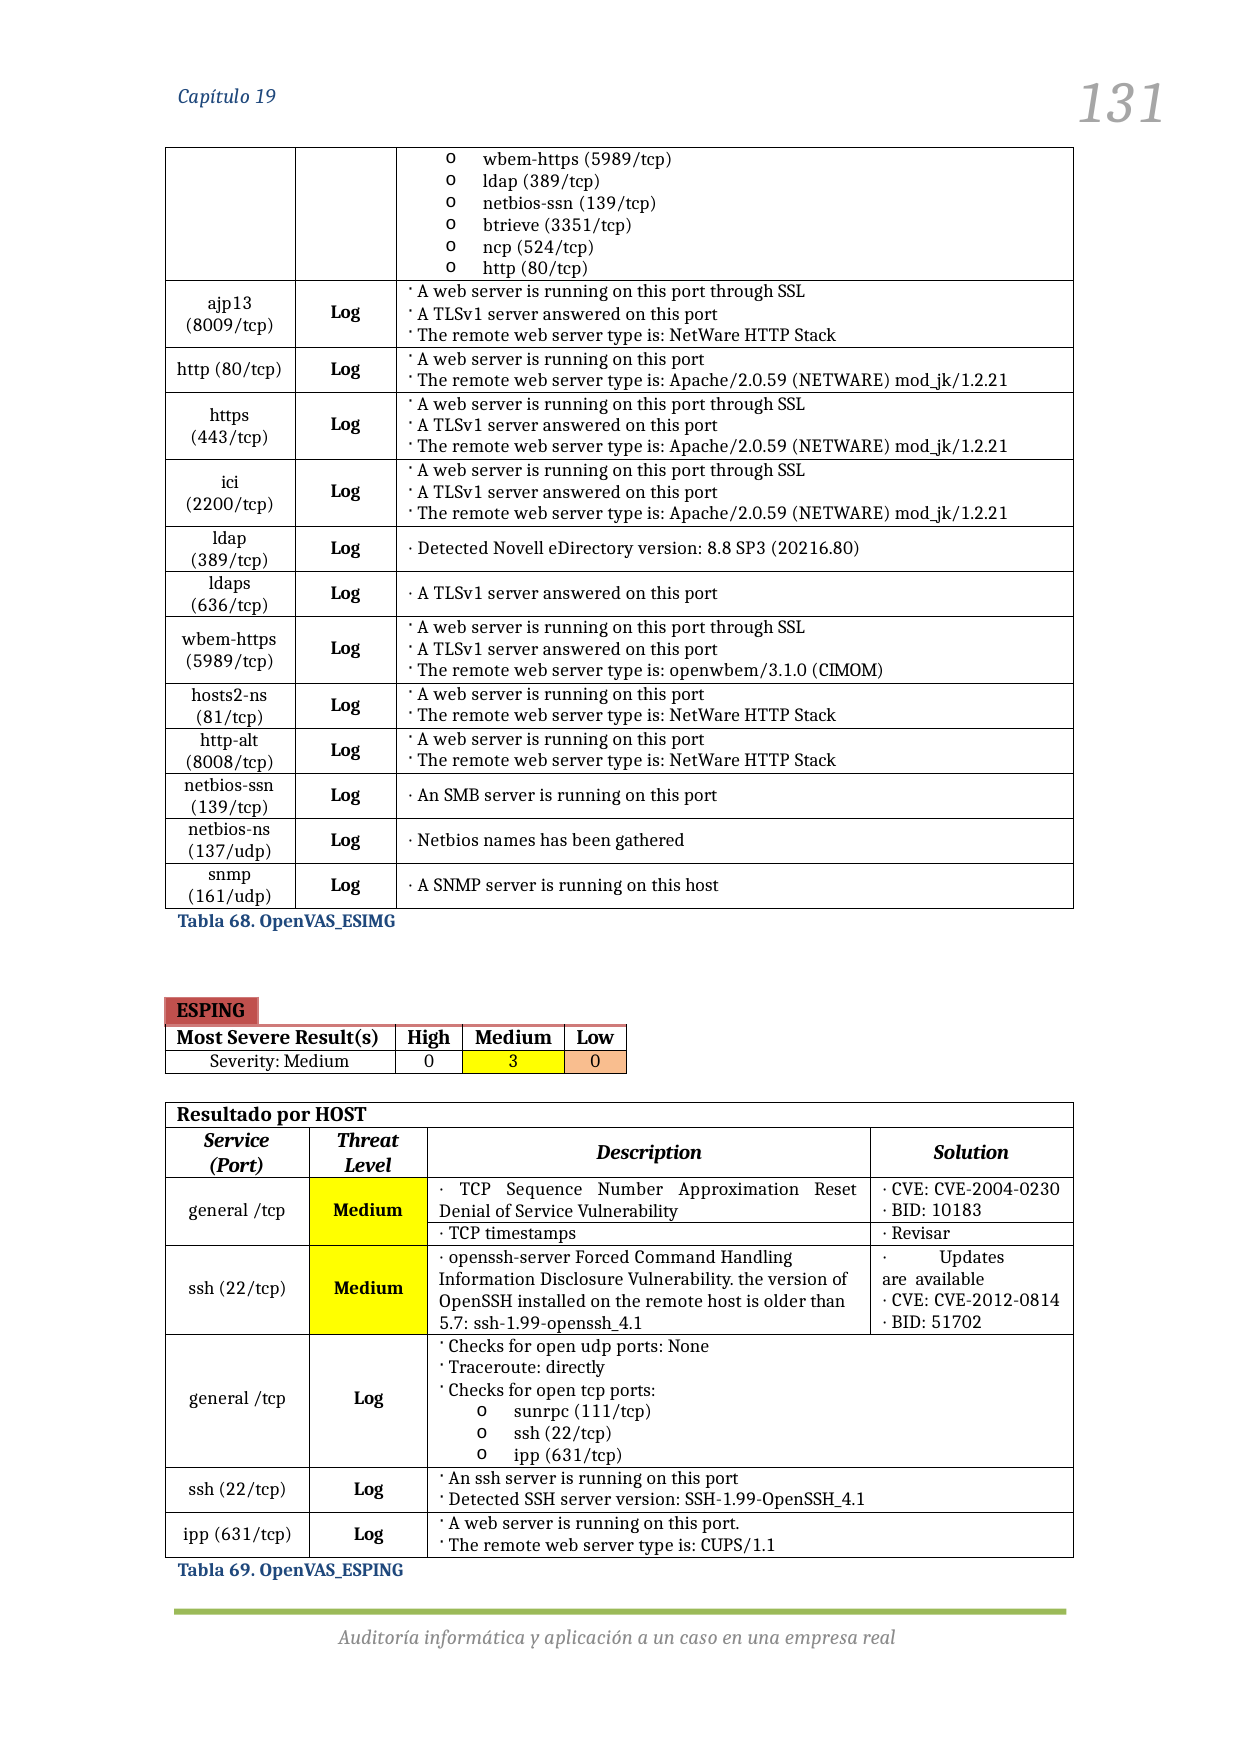

131
Capítulo 19
|  |  | wbem-https (5989/tcp) ldap (389/tcp) netbios-ssn (139/tcp) btrieve (3351/tcp) ncp (524/tcp) http (80/tcp) |
| --- | --- | --- |
| ajp13 (8009/tcp) | Log | A web server is running on this port through SSL A TLSv1 server answered on this port The remote web server type is: NetWare HTTP Stack |
| http (80/tcp) | Log | A web server is running on this port The remote web server type is: Apache/2.0.59 (NETWARE) mod\_jk/1.2.21 |
| https (443/tcp) | Log | A web server is running on this port through SSL A TLSv1 server answered on this port The remote web server type is: Apache/2.0.59 (NETWARE) mod\_jk/1.2.21 |
| ici (2200/tcp) | Log | A web server is running on this port through SSL A TLSv1 server answered on this port The remote web server type is: Apache/2.0.59 (NETWARE) mod\_jk/1.2.21 |
| ldap (389/tcp) | Log | · Detected Novell eDirectory version: 8.8 SP3 (20216.80) |
| ldaps (636/tcp) | Log | · A TLSv1 server answered on this port |
| wbem-https (5989/tcp) | Log | A web server is running on this port through SSL A TLSv1 server answered on this port The remote web server type is: openwbem/3.1.0 (CIMOM) |
| hosts2-ns (81/tcp) | Log | A web server is running on this port The remote web server type is: NetWare HTTP Stack |
| http-alt (8008/tcp) | Log | A web server is running on this port The remote web server type is: NetWare HTTP Stack |
| netbios-ssn (139/tcp) | Log | · An SMB server is running on this port |
| netbios-ns (137/udp) | Log | · Netbios names has been gathered |
| snmp (161/udp) | Log | · A SNMP server is running on this host |
Tabla 68. OpenVAS_ESIMG
| ESPING |  |  |  |  |
| --- | --- | --- | --- | --- |
| Most Severe Result(s) |  | High | Medium | Low |
| Severity: Medium |  | 0 | 3 | 0 |
| Resultado por HOST |  |  |  |
| --- | --- | --- | --- |
| Service (Port) | Threat Level | Description | Solution |
| general /tcp | Medium | · TCP Sequence Number Approximation Reset Denial of Service Vulnerability | · CVE: CVE-2004-0230 · BID: 10183 |
|  |  | · TCP timestamps | · Revisar |
| ssh (22/tcp) | Medium | · openssh-server Forced Command Handling Information Disclosure Vulnerability. the version of OpenSSH installed on the remote host is older than 5.7: ssh-1.99-openssh\_4.1 | · Updates are available · CVE: CVE-2012-0814 · BID: 51702 |
| general /tcp | Log | Checks for open udp ports: None Traceroute: directly Checks for open tcp ports: sunrpc (111/tcp) ssh (22/tcp) ipp (631/tcp) |  |
| ssh (22/tcp) | Log | An ssh server is running on this port Detected SSH server version: SSH-1.99-OpenSSH\_4.1 |  |
| ipp (631/tcp) | Log | A web server is running on this port. The remote web server type is: CUPS/1.1 |  |
Tabla 69. OpenVAS_ESPING

Auditoría informática y aplicación a un caso en una empresa real